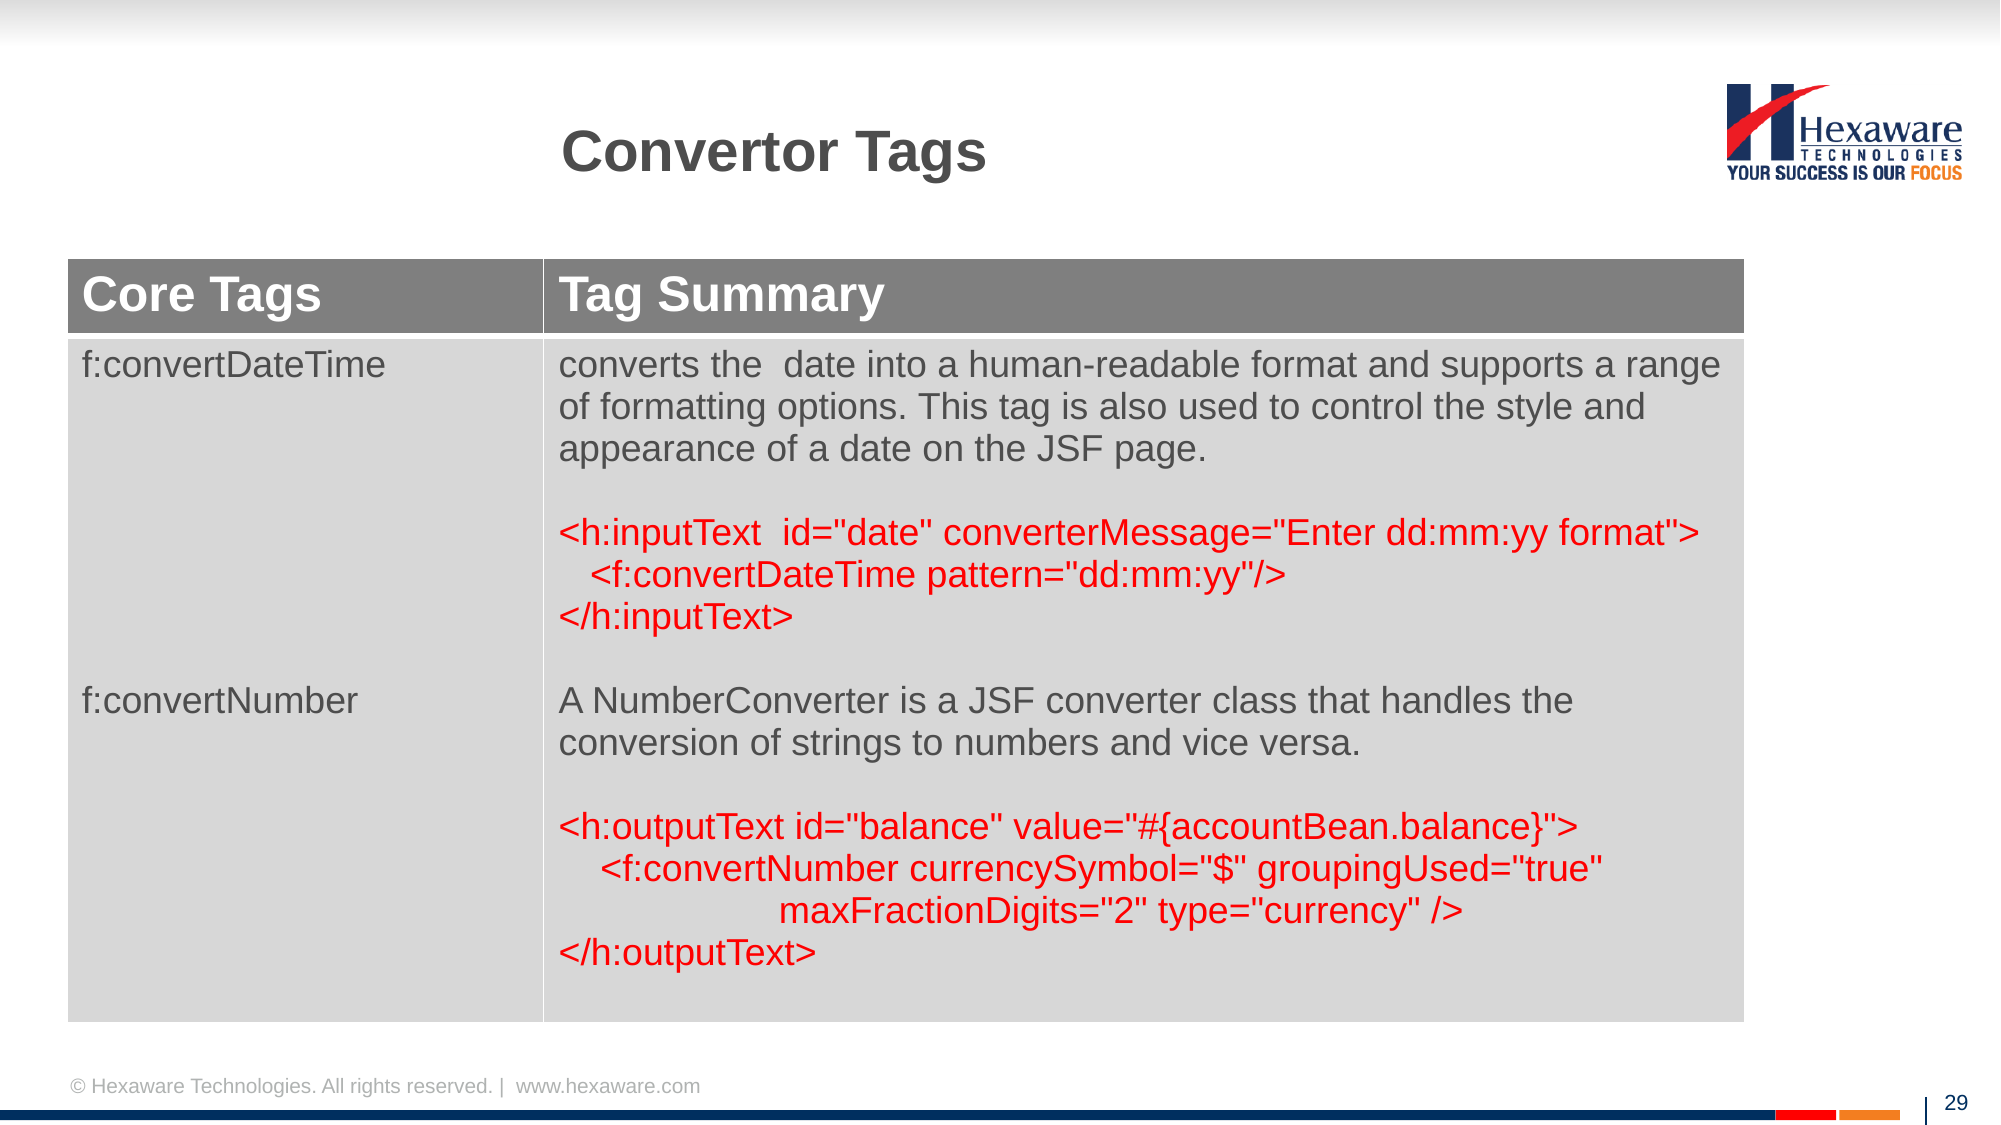

# Convertor Tags
| Core Tags | Tag Summary |
| --- | --- |
| f:convertDateTime f:convertNumber | converts the date into a human-readable format and supports a range of formatting options. This tag is also used to control the style and appearance of a date on the JSF page. <h:inputText id="date" converterMessage="Enter dd:mm:yy format"> <f:convertDateTime pattern="dd:mm:yy"/> </h:inputText> A NumberConverter is a JSF converter class that handles the conversion of strings to numbers and vice versa. <h:outputText id="balance" value="#{accountBean.balance}">     <f:convertNumber currencySymbol="$" groupingUsed="true"                      maxFractionDigits="2" type="currency" /> </h:outputText> |